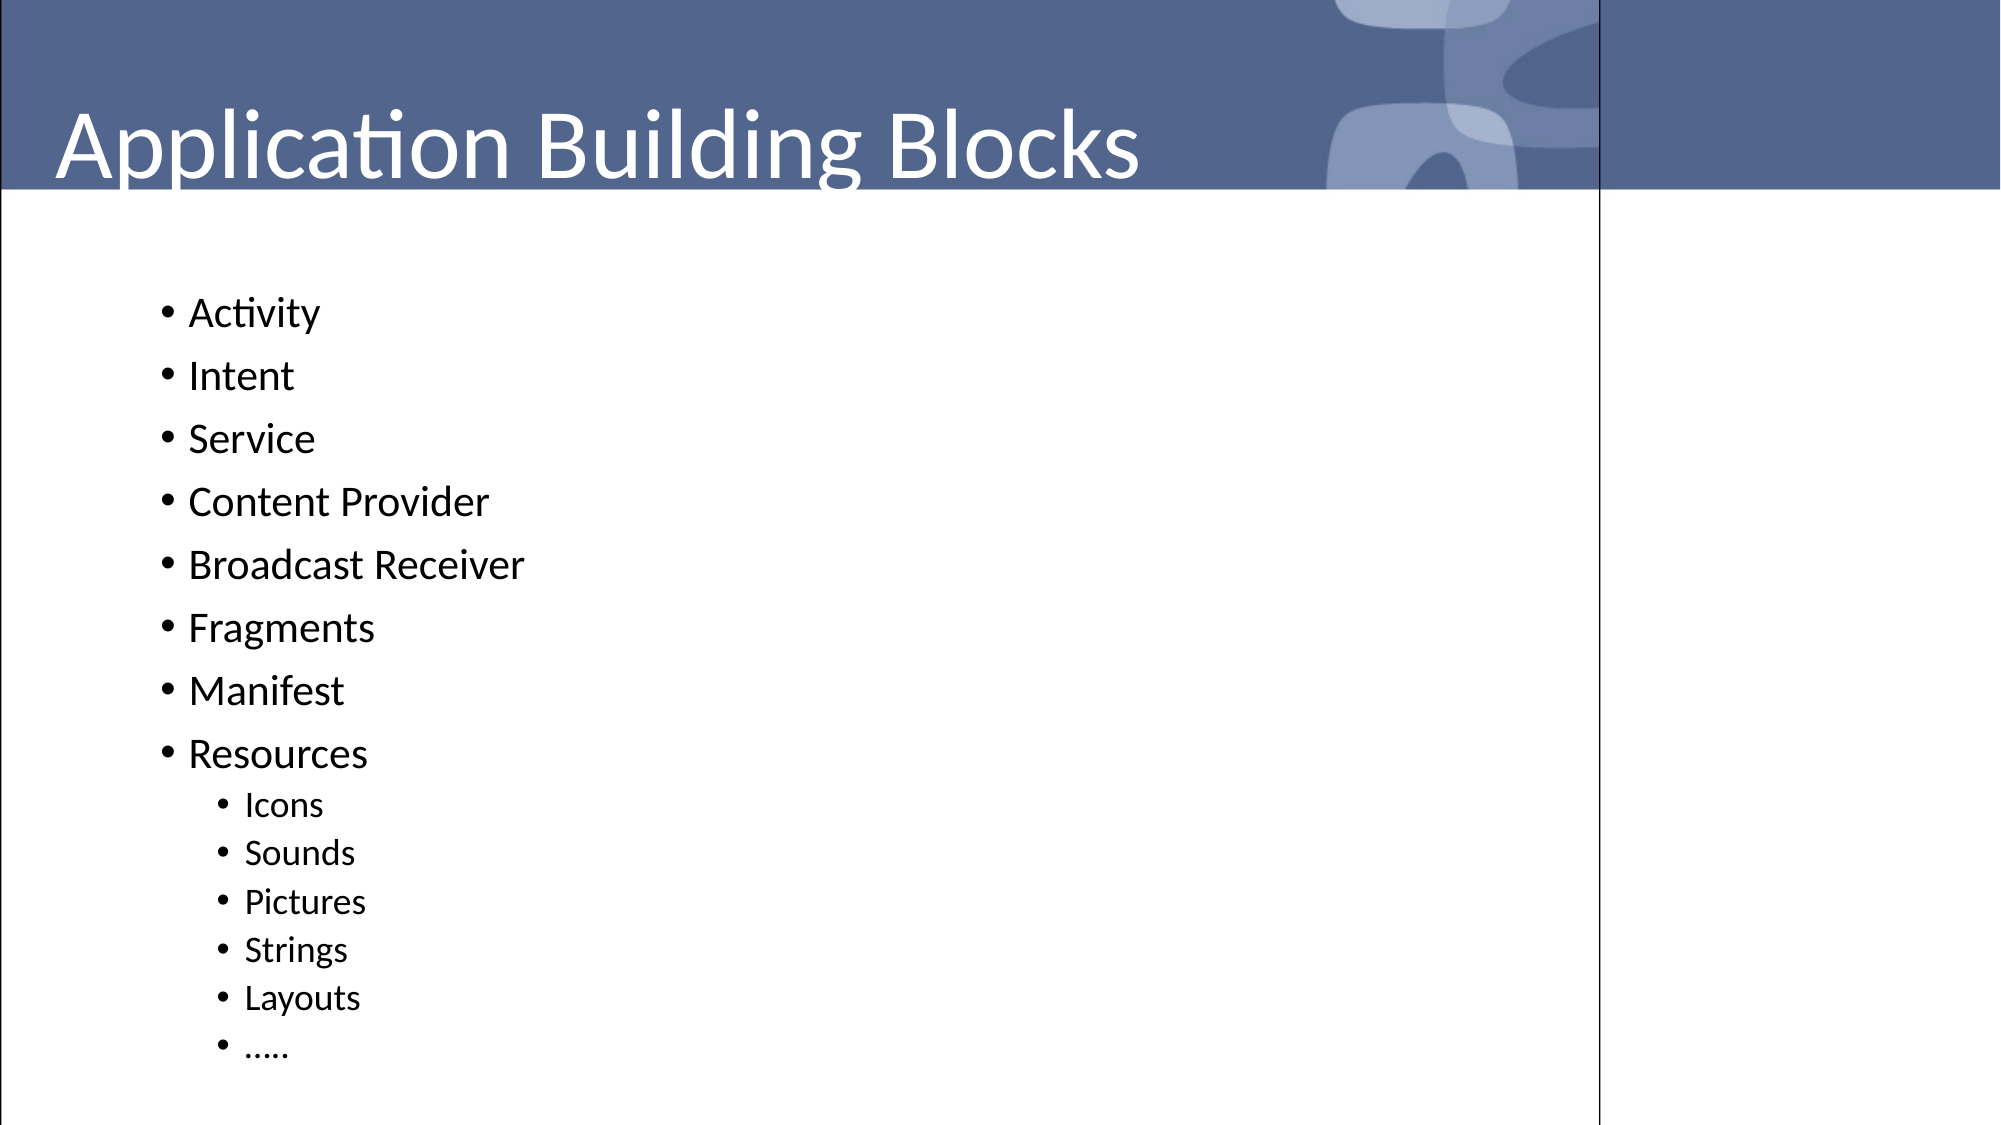

# Application Building Blocks
Activity
Intent
Service
Content Provider
Broadcast Receiver
Fragments
Manifest
Resources
Icons
Sounds
Pictures
Strings
Layouts
…..